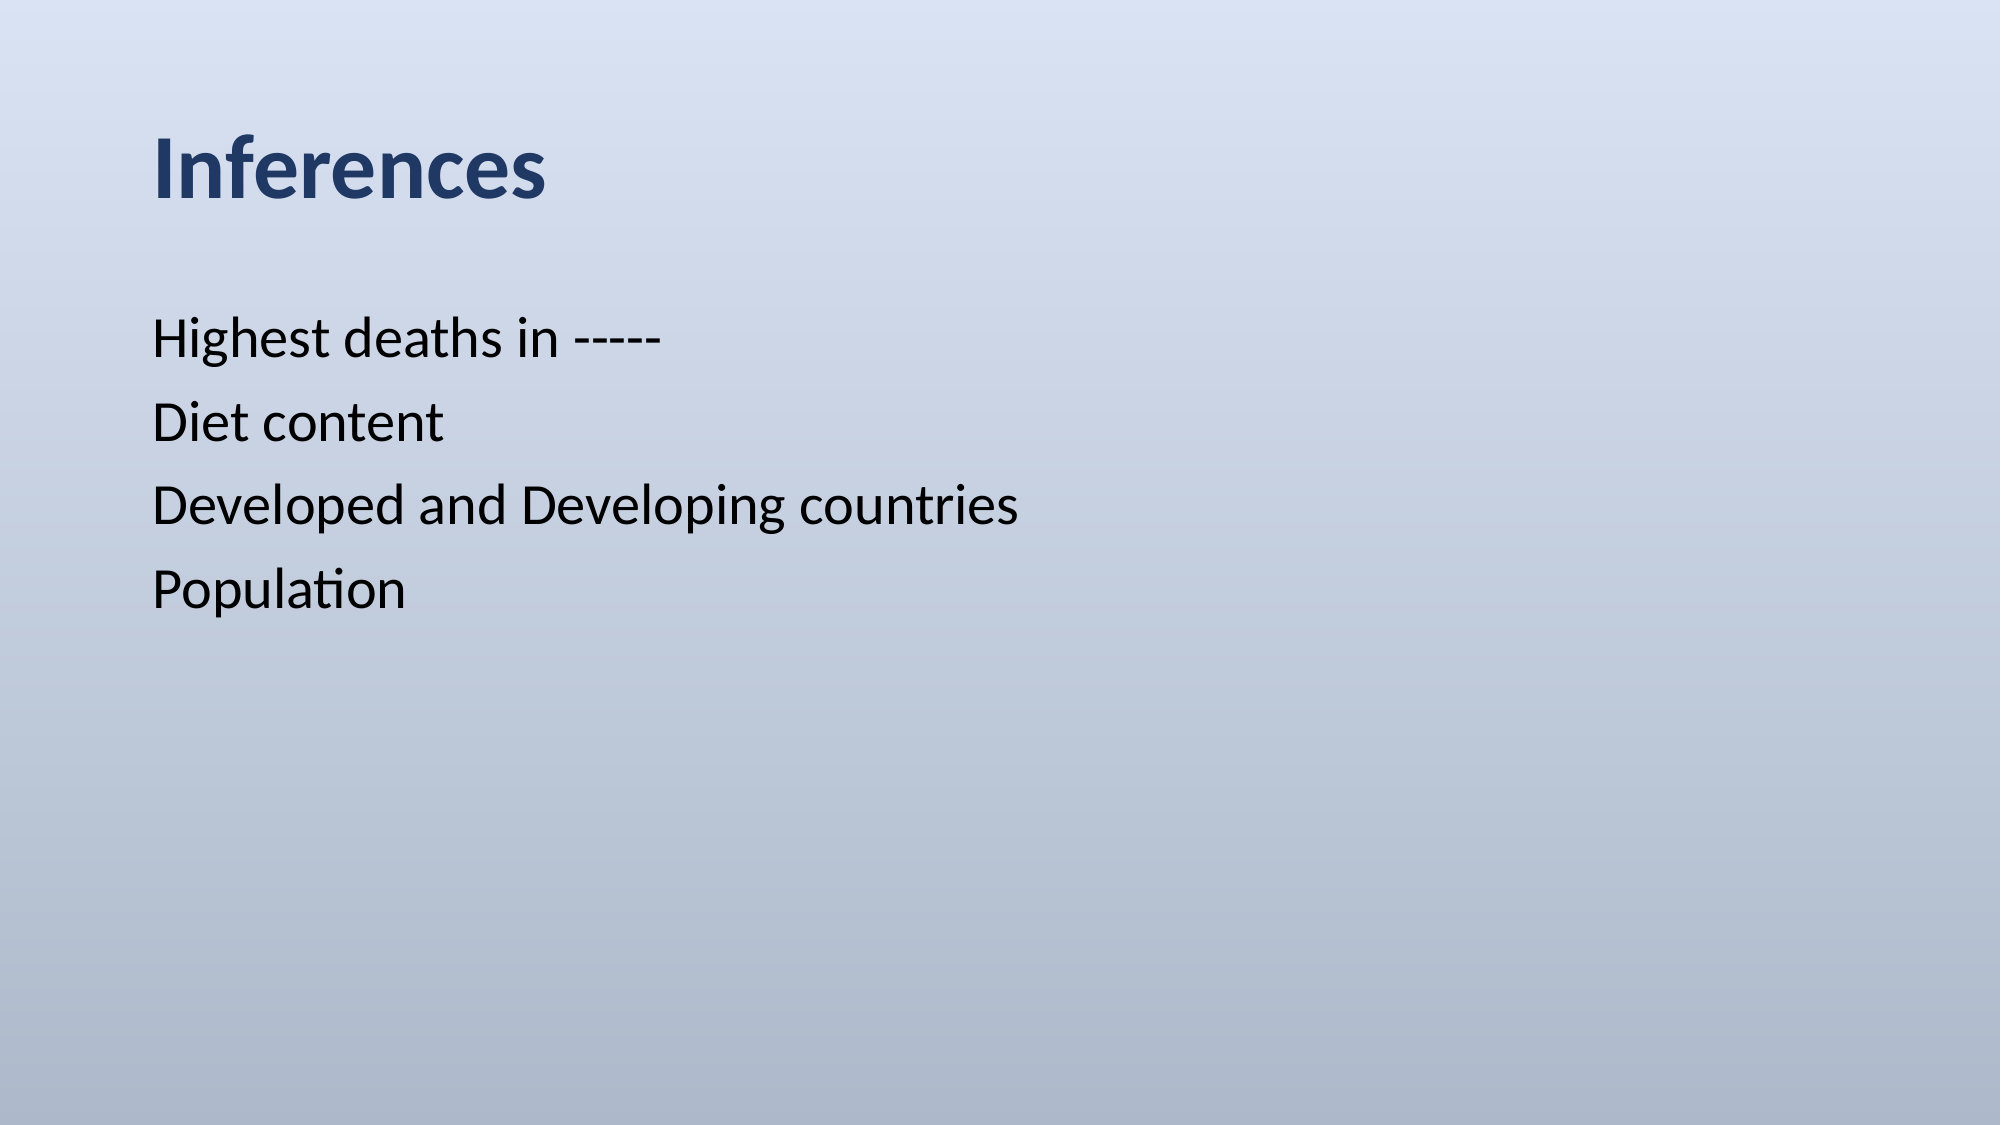

# Inferences
Highest deaths in -----
Diet content
Developed and Developing countries
Population